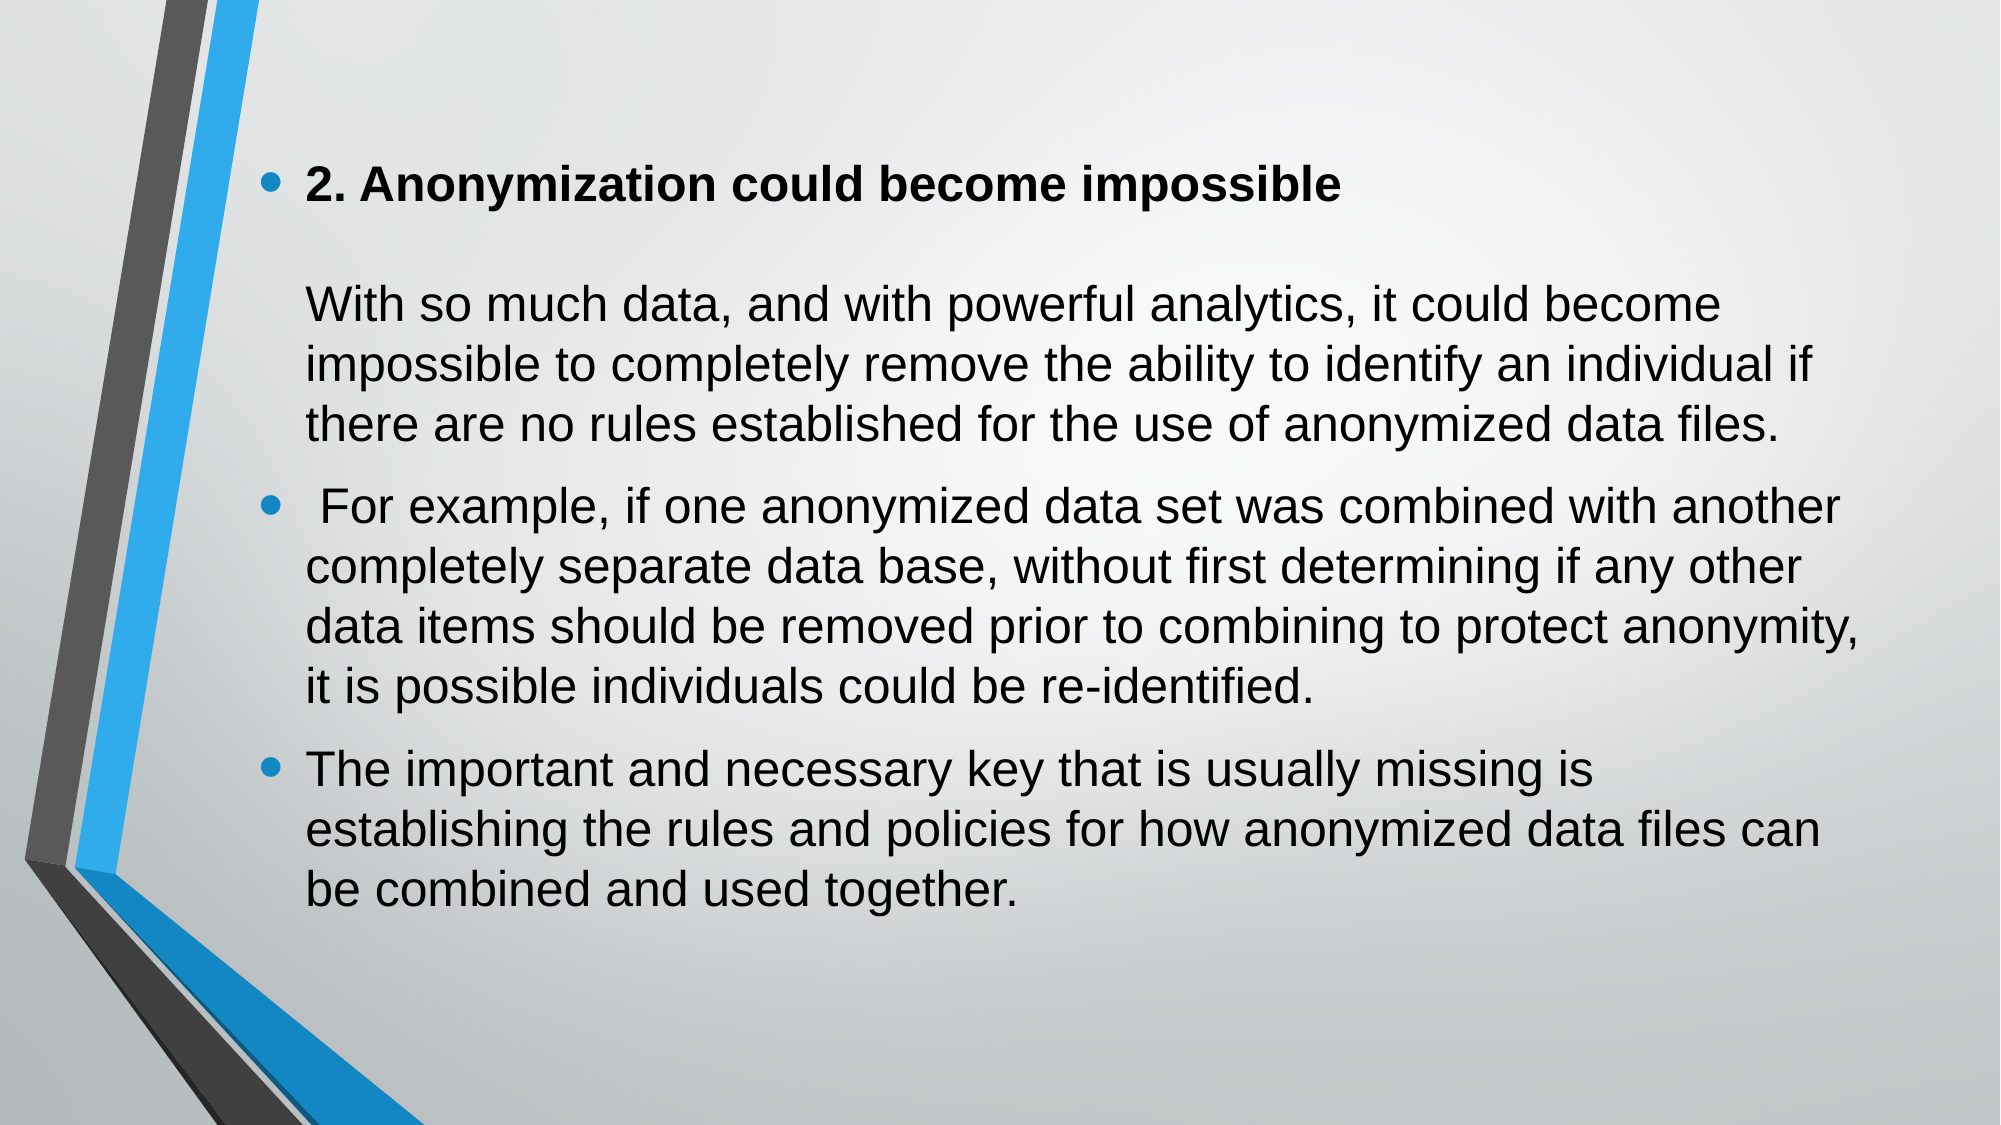

2. Anonymization could become impossible 
With so much data, and with powerful analytics, it could become impossible to completely remove the ability to identify an individual if there are no rules established for the use of anonymized data files.
 For example, if one anonymized data set was combined with another completely separate data base, without first determining if any other data items should be removed prior to combining to protect anonymity, it is possible individuals could be re-identified.
The important and necessary key that is usually missing is establishing the rules and policies for how anonymized data files can be combined and used together.